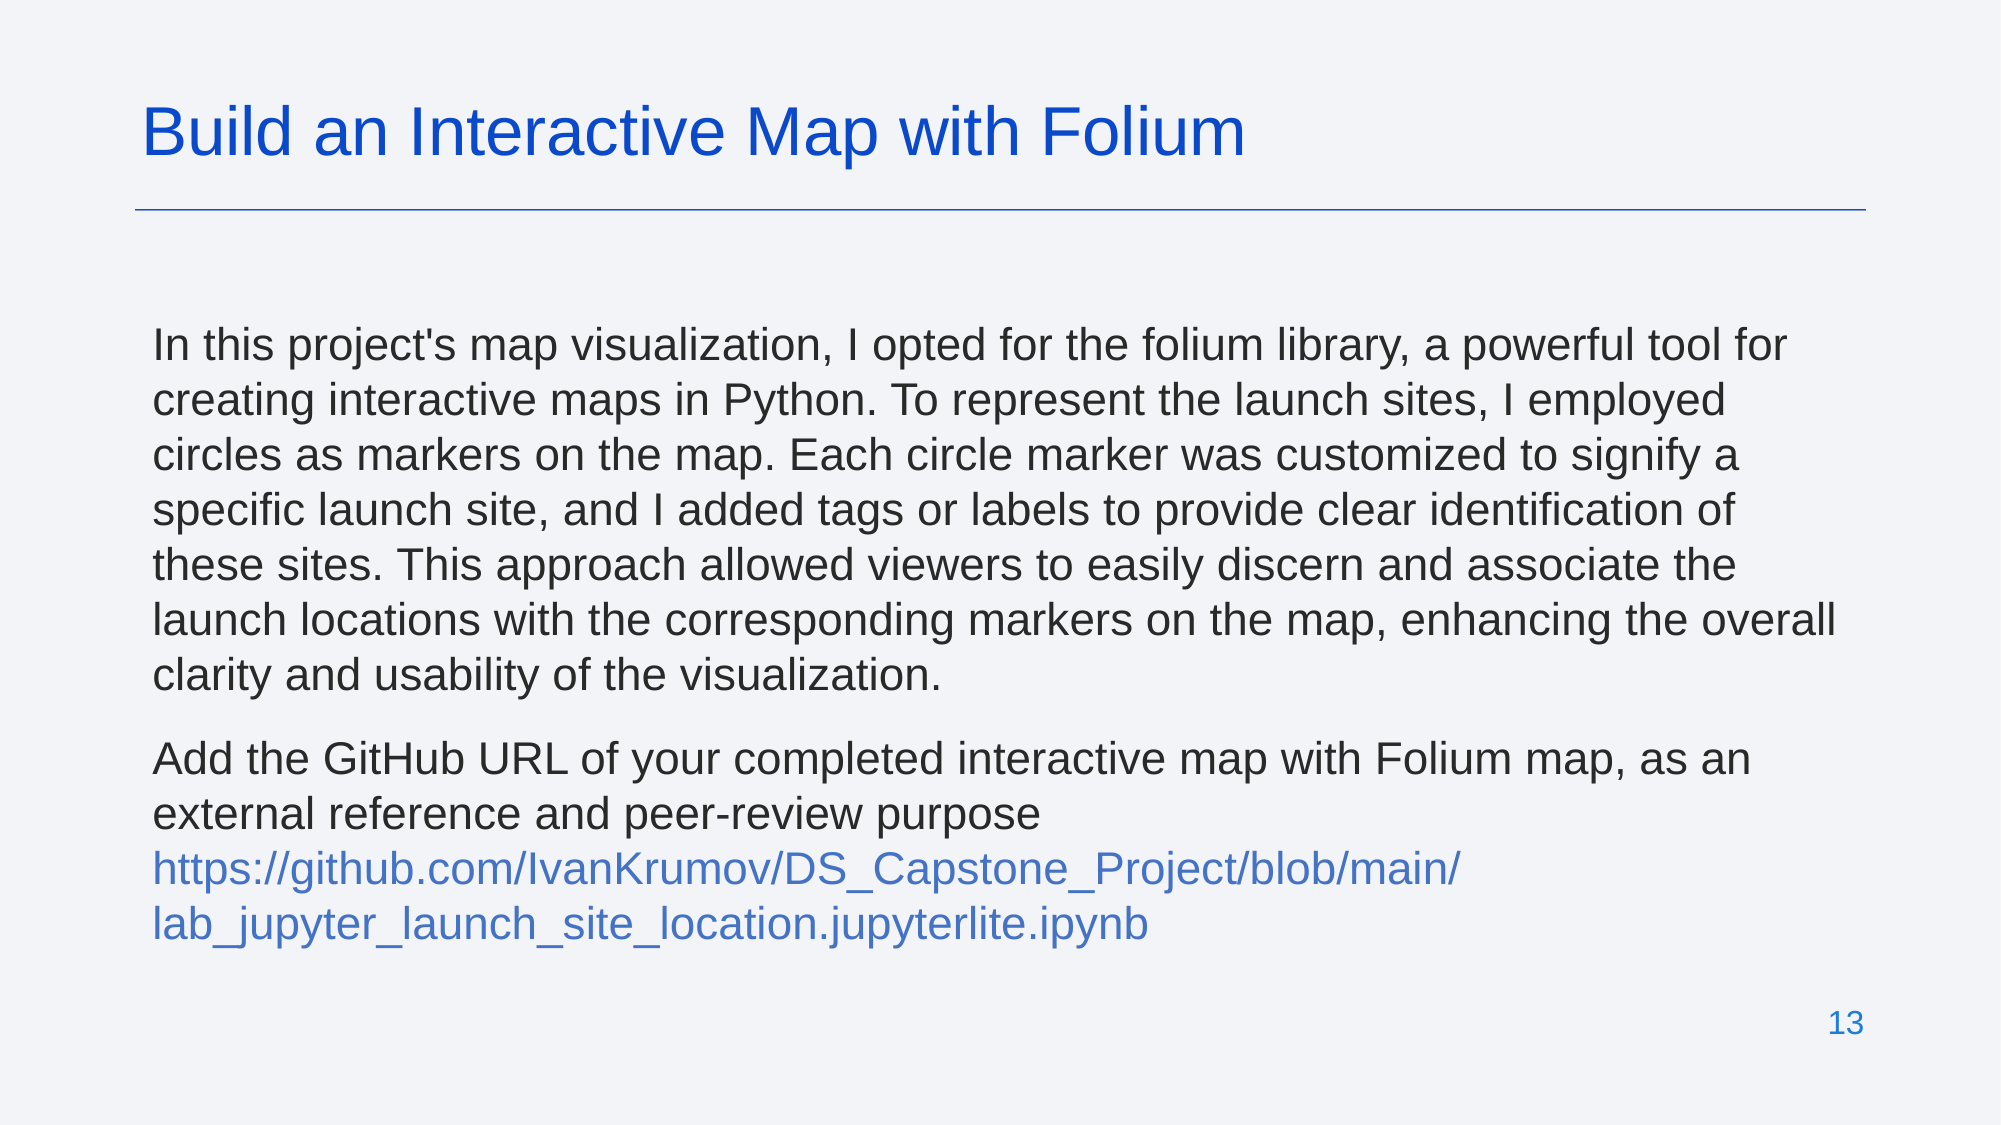

Build an Interactive Map with Folium
In this project's map visualization, I opted for the folium library, a powerful tool for creating interactive maps in Python. To represent the launch sites, I employed circles as markers on the map. Each circle marker was customized to signify a specific launch site, and I added tags or labels to provide clear identification of these sites. This approach allowed viewers to easily discern and associate the launch locations with the corresponding markers on the map, enhancing the overall clarity and usability of the visualization.
Add the GitHub URL of your completed interactive map with Folium map, as an external reference and peer-review purpose
https://github.com/IvanKrumov/DS_Capstone_Project/blob/main/lab_jupyter_launch_site_location.jupyterlite.ipynb

13